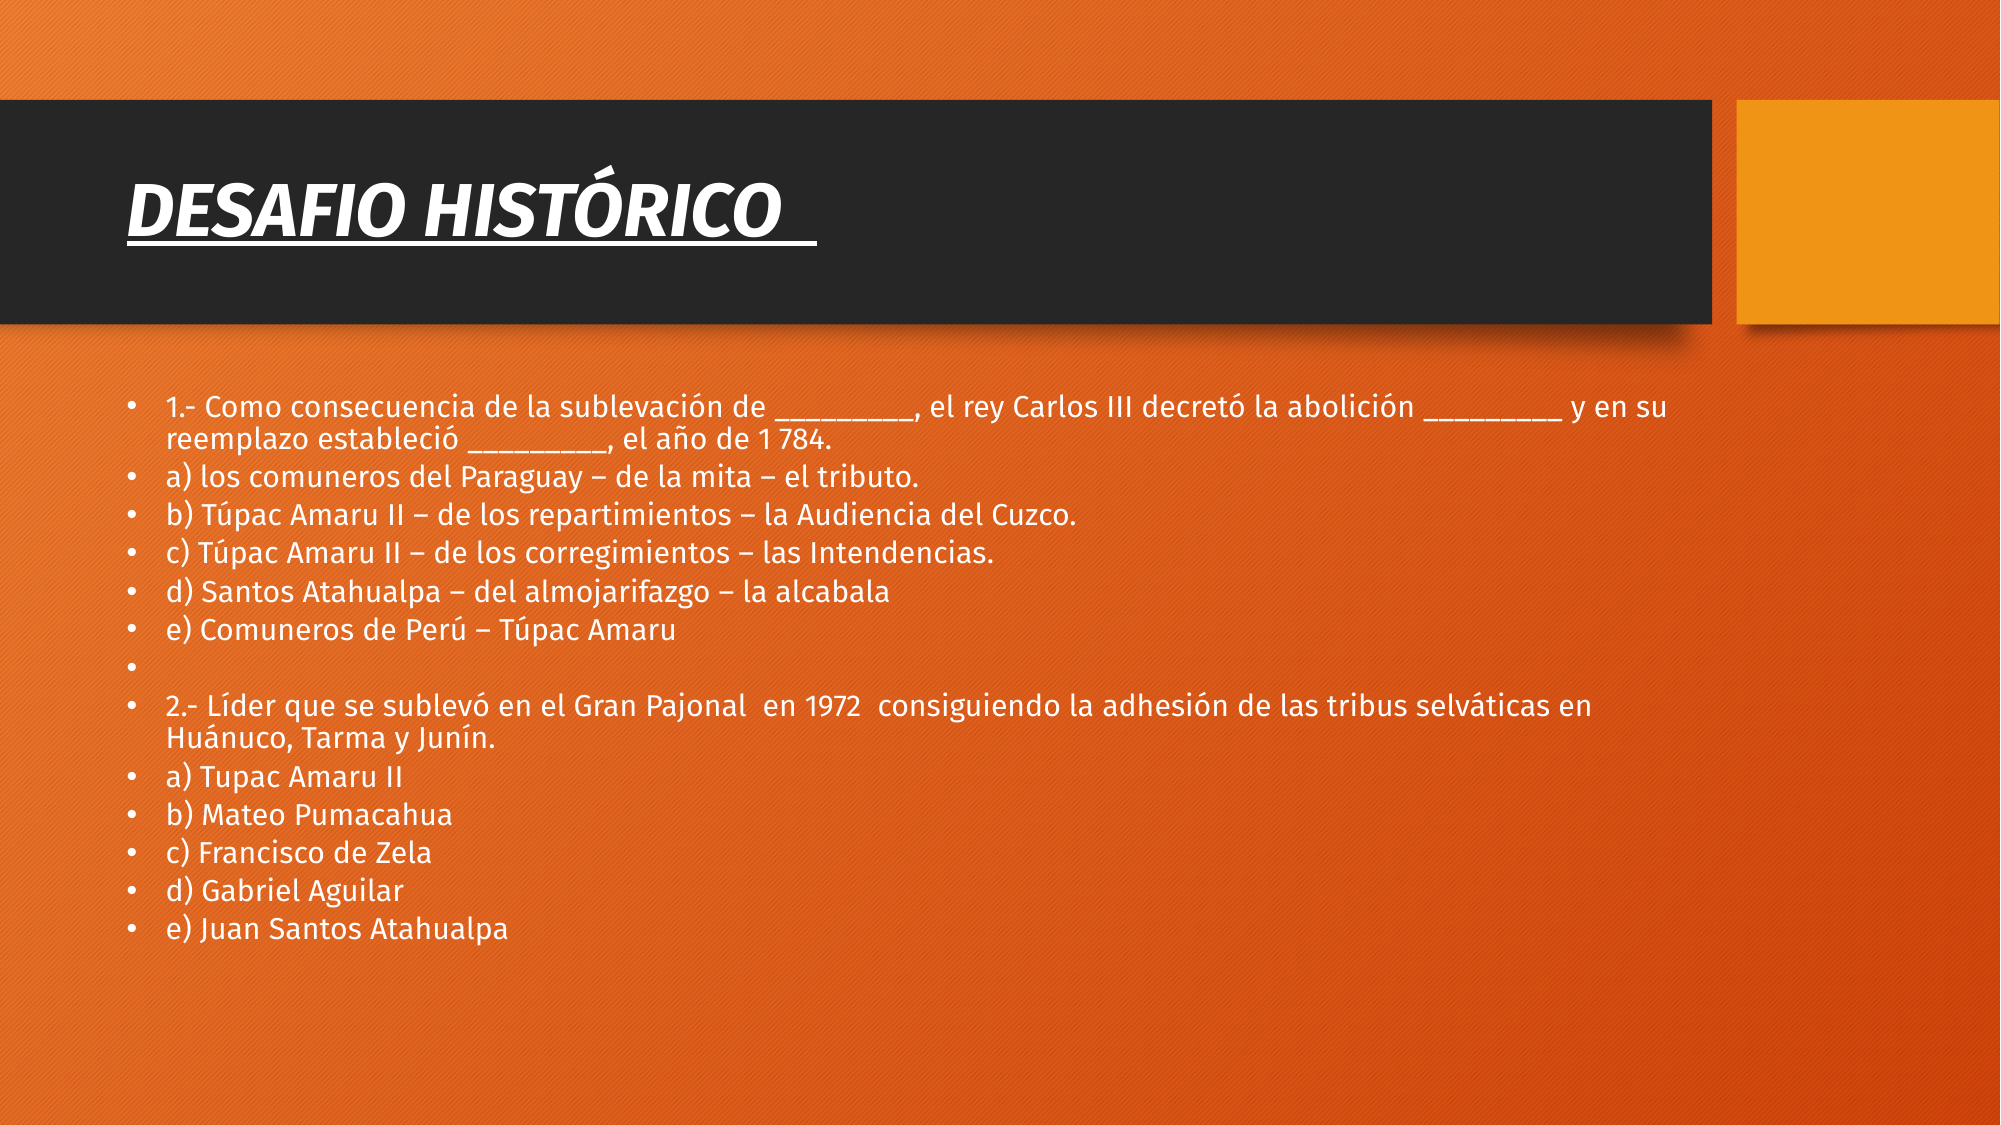

# DESAFIO HISTÓRICO
1.- Como consecuencia de la sublevación de _________, el rey Carlos III decretó la abolición _________ y en su reemplazo estableció _________, el año de 1 784.
a) los comuneros del Paraguay – de la mita – el tributo.
b) Túpac Amaru II – de los repartimientos – la Audiencia del Cuzco.
c) Túpac Amaru II – de los corregimientos – las Intendencias.
d) Santos Atahualpa – del almojarifazgo – la alcabala
e) Comuneros de Perú – Túpac Amaru

2.- Líder que se sublevó en el Gran Pajonal  en 1972  consiguiendo la adhesión de las tribus selváticas en Huánuco, Tarma y Junín.
a) Tupac Amaru II
b) Mateo Pumacahua
c) Francisco de Zela
d) Gabriel Aguilar
e) Juan Santos Atahualpa